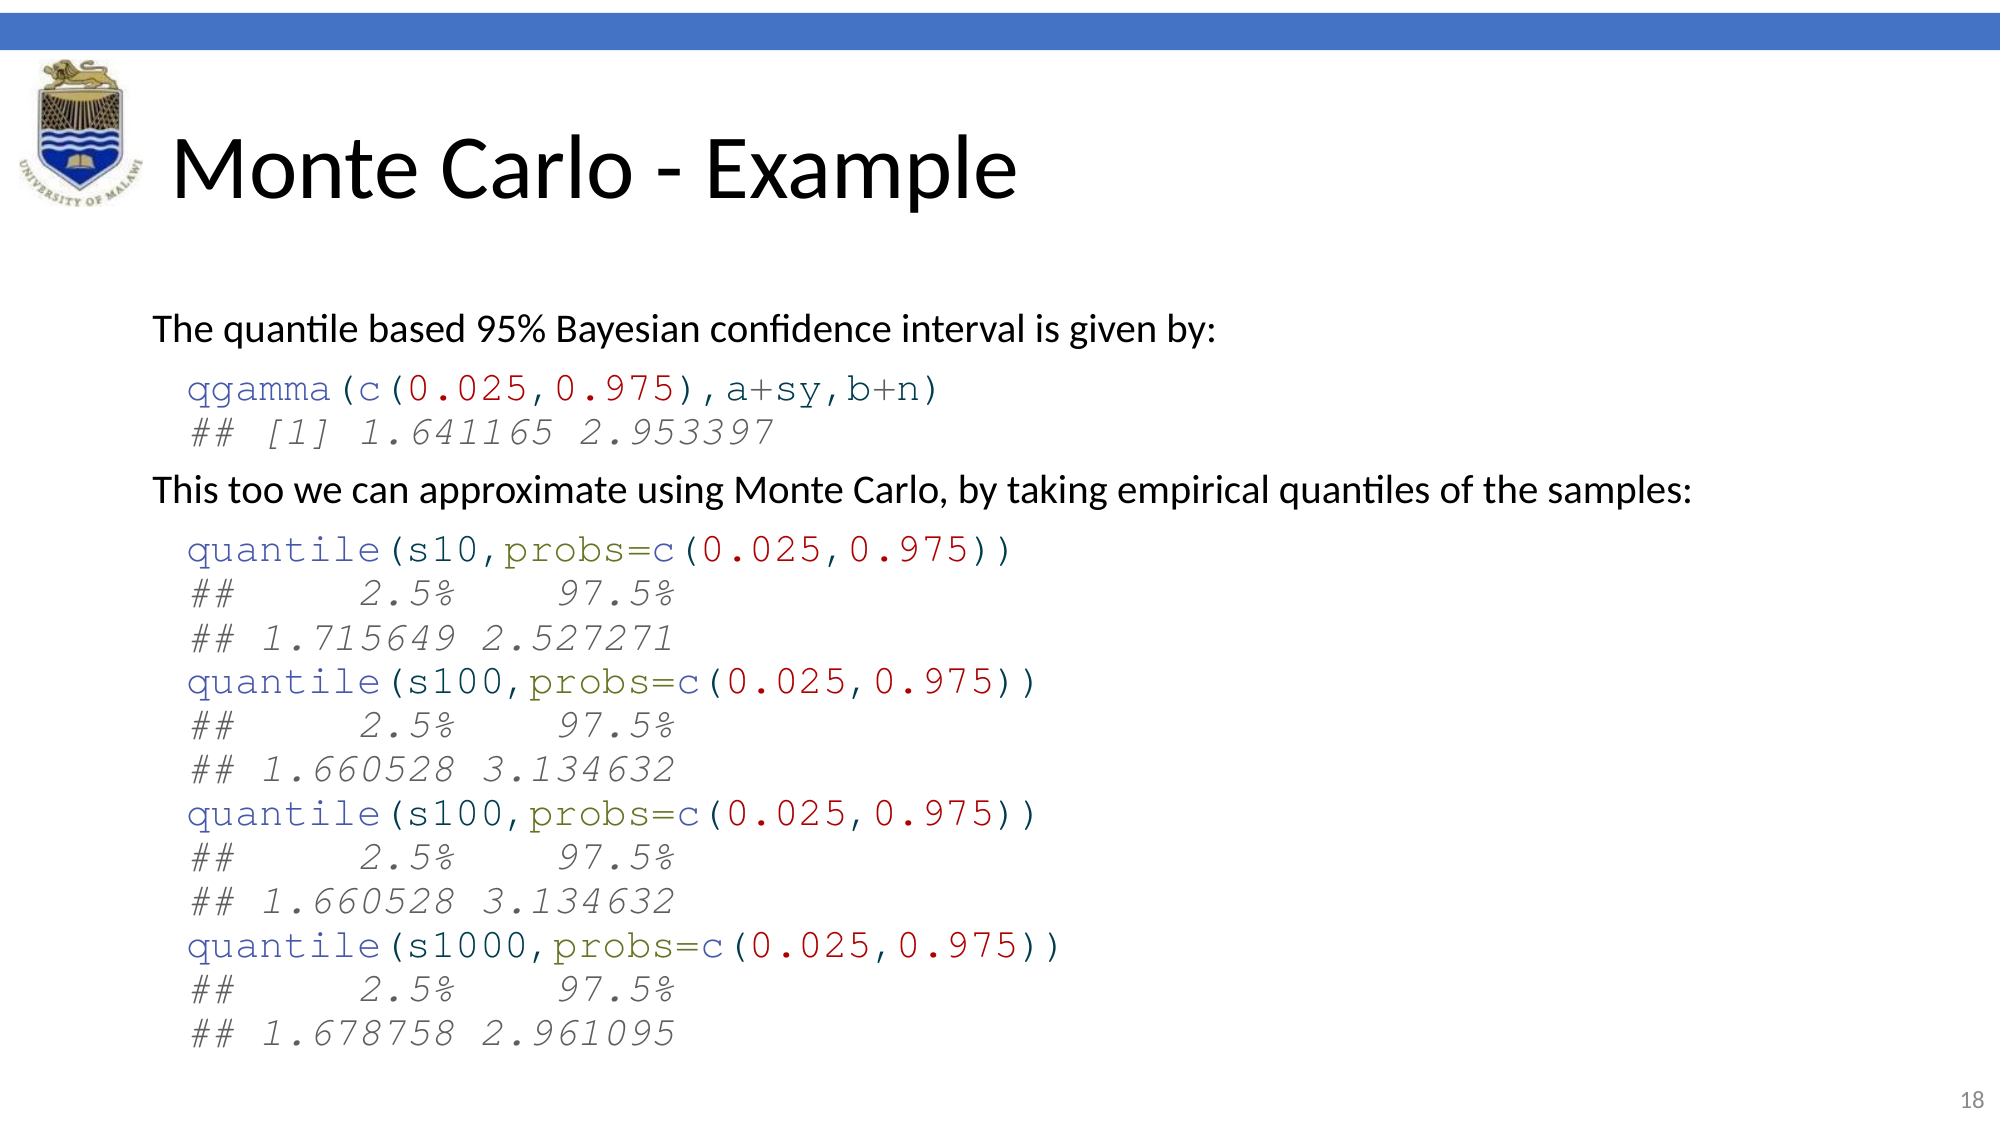

# Monte Carlo - Example
The quantile based 95% Bayesian confidence interval is given by:
qgamma(c(0.025,0.975),a+sy,b+n)
## [1] 1.641165 2.953397
This too we can approximate using Monte Carlo, by taking empirical quantiles of the samples:
quantile(s10,probs=c(0.025,0.975))
##     2.5%    97.5%
## 1.715649 2.527271
quantile(s100,probs=c(0.025,0.975))
##     2.5%    97.5%
## 1.660528 3.134632
quantile(s100,probs=c(0.025,0.975))
##     2.5%    97.5%
## 1.660528 3.134632
quantile(s1000,probs=c(0.025,0.975))
##     2.5%    97.5%
## 1.678758 2.961095
18